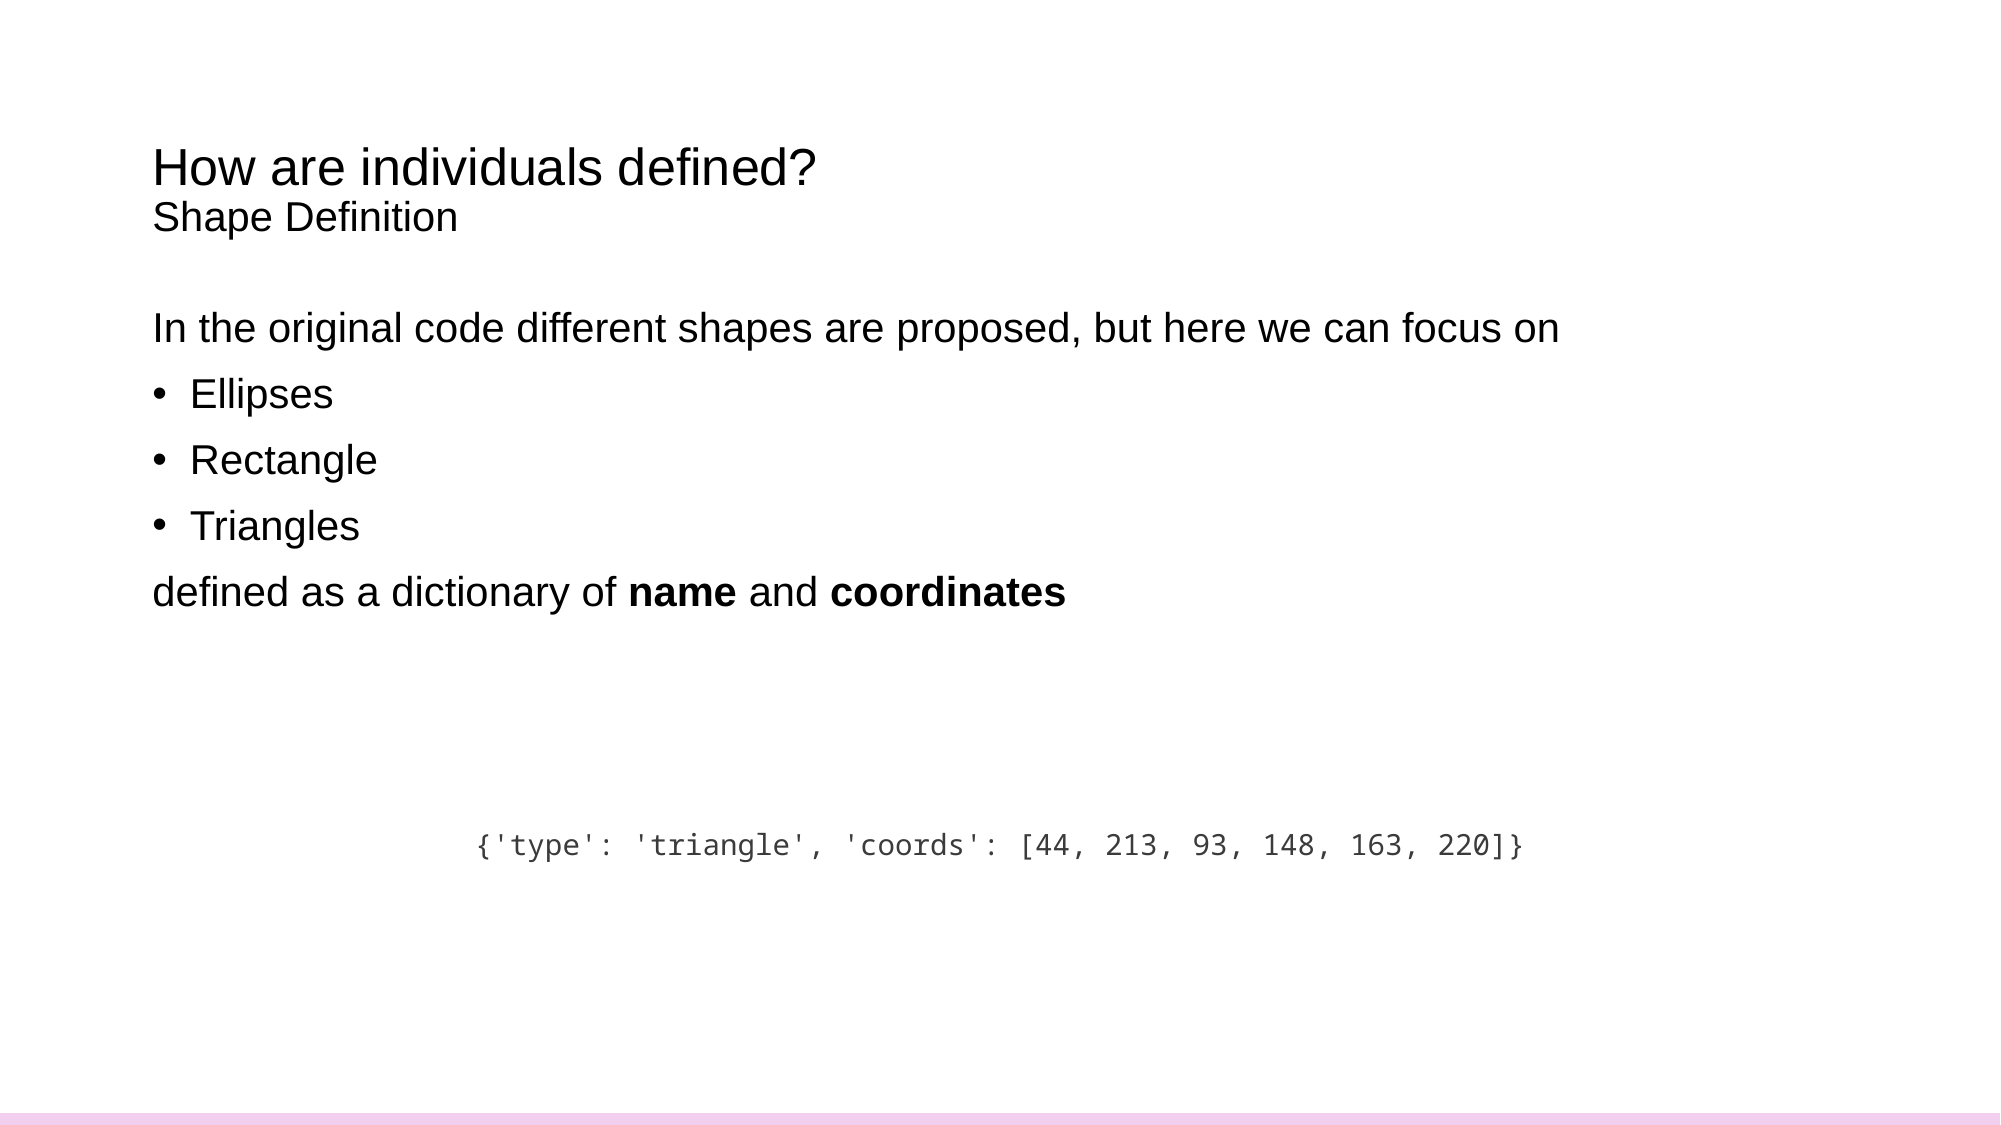

# How are individuals defined?
Shape Definition
In the original code different shapes are proposed, but here we can focus on
Ellipses
Rectangle
Triangles
defined as a dictionary of name and coordinates

{'type': 'triangle', 'coords': [44, 213, 93, 148, 163, 220]}